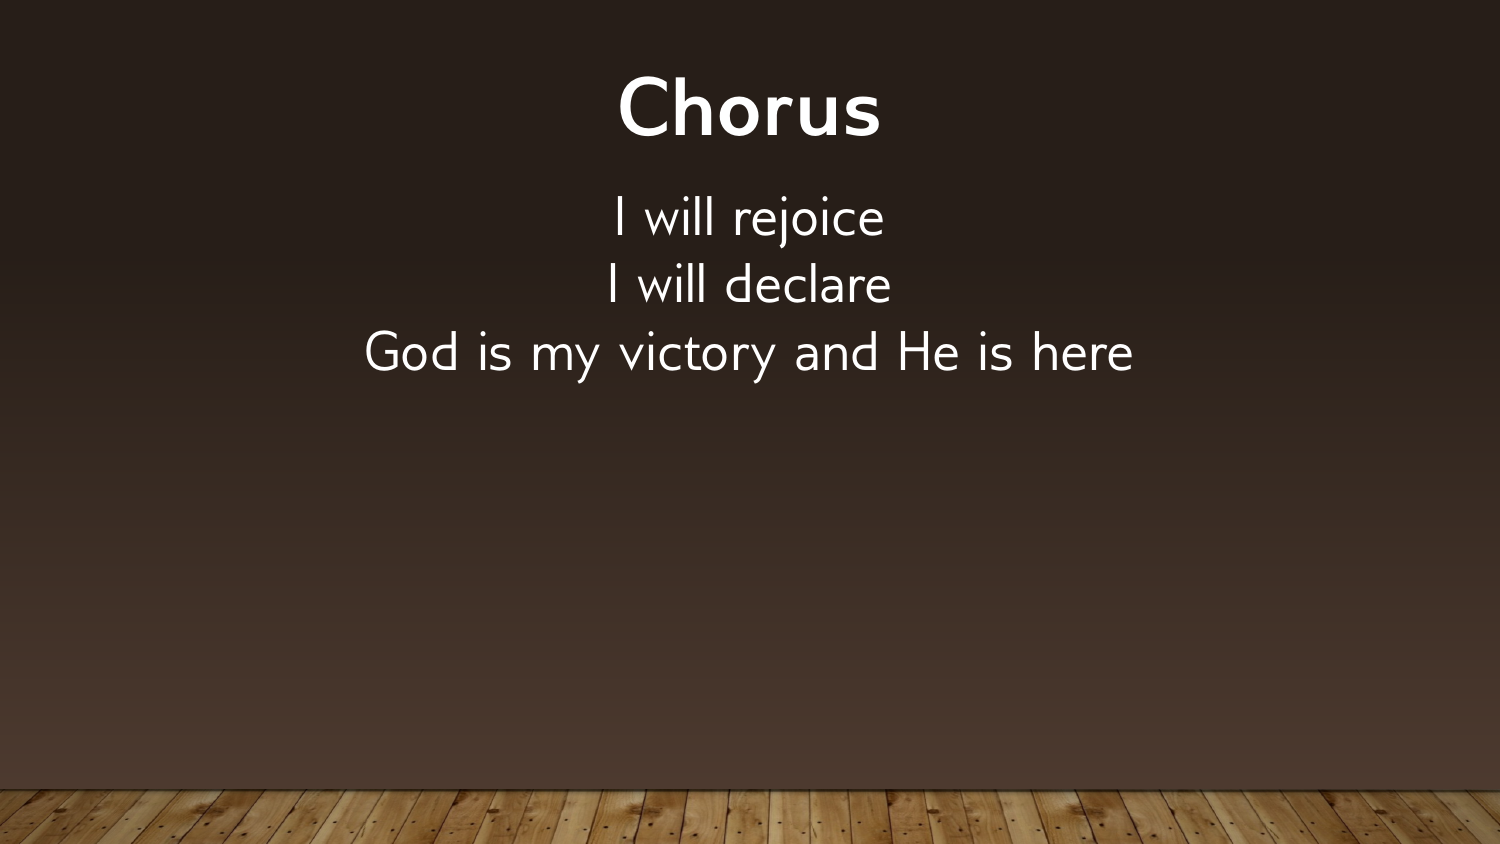

Chorus
I will rejoice
I will declare
God is my victory and He is here